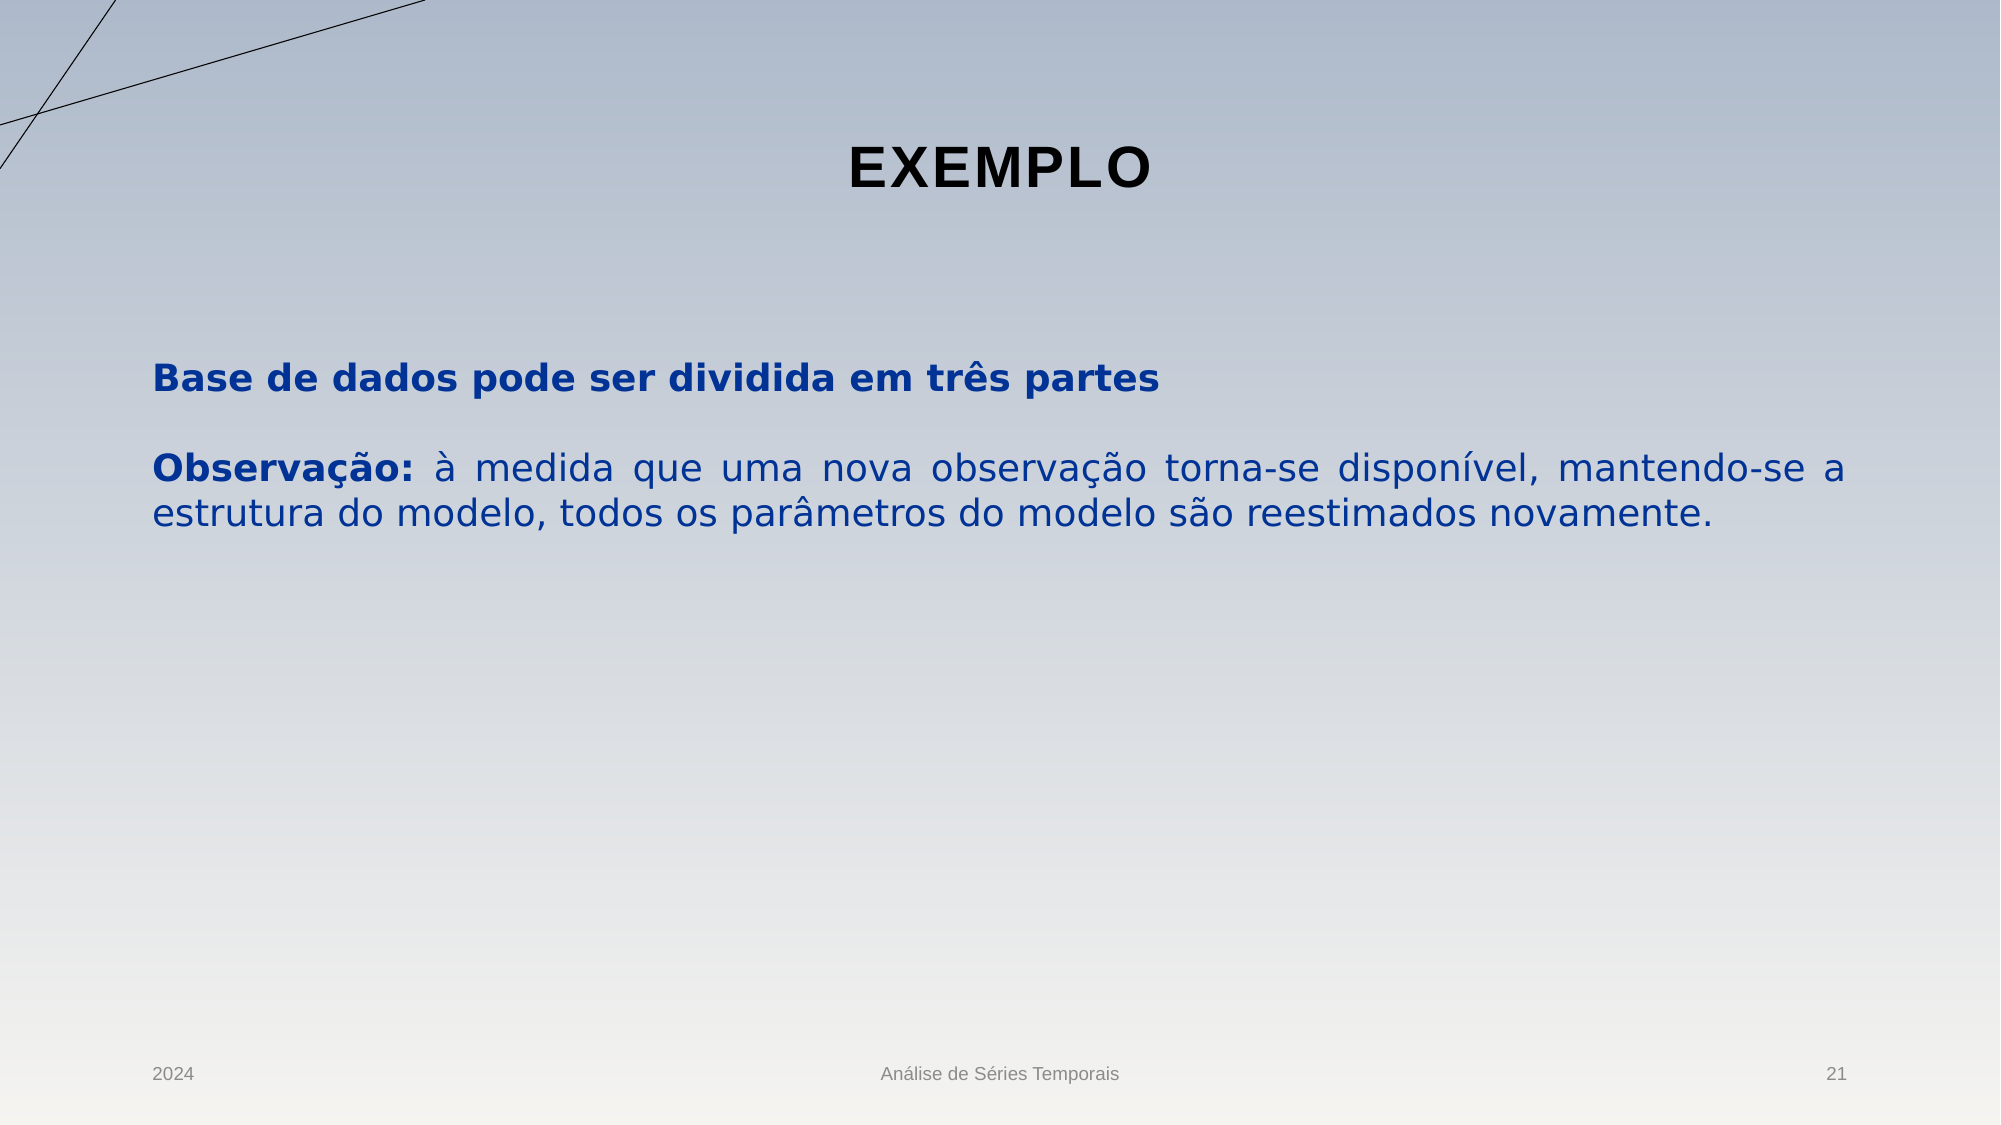

# EXemplo
Base de dados pode ser dividida em três partes

Observação: à medida que uma nova observação torna-se disponível, mantendo-se a estrutura do modelo, todos os parâmetros do modelo são reestimados novamente.

2024
Análise de Séries Temporais
21